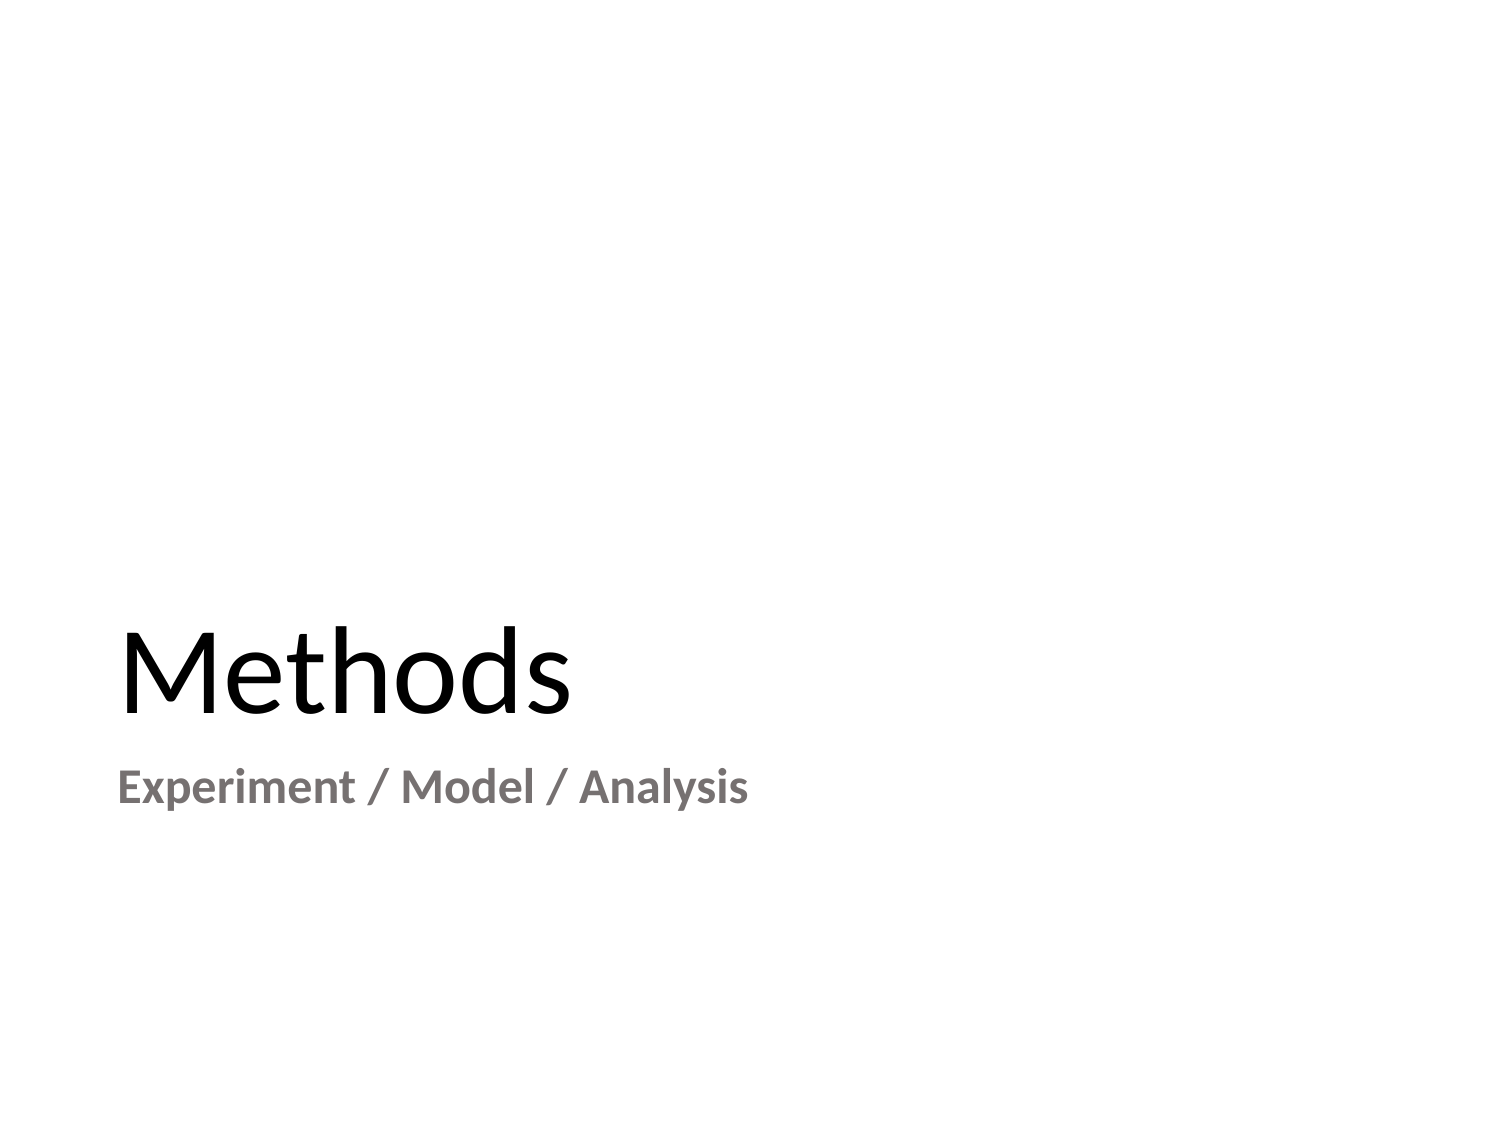

# Methods
Experiment / Model / Analysis